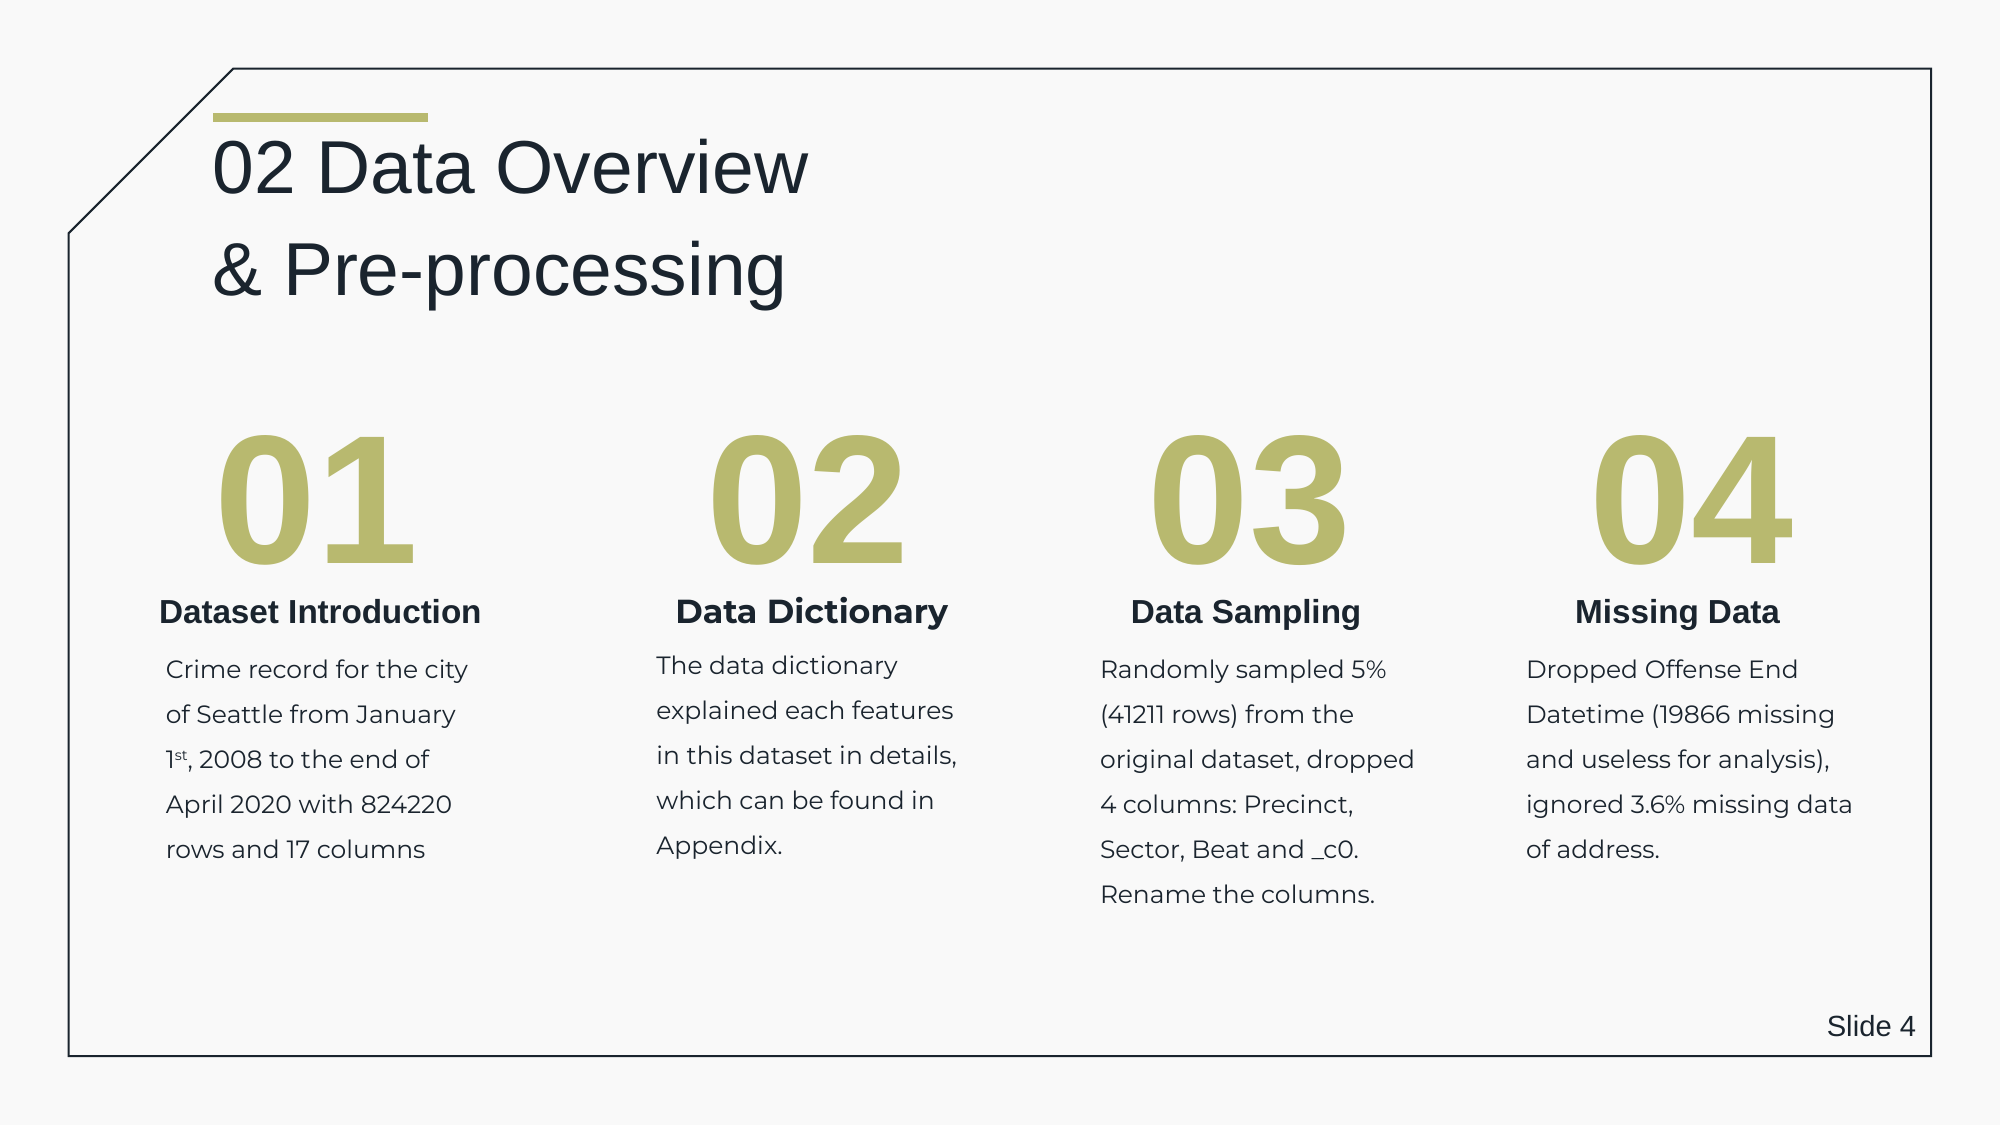

02 Data Overview
& Pre-processing
01
02
03
04
Dataset Introduction
Data Dictionary
Data Sampling
Missing Data
The data dictionary explained each features in this dataset in details, which can be found in Appendix.
Crime record for the city of Seattle from January 1st, 2008 to the end of April 2020 with 824220 rows and 17 columns
Randomly sampled 5% (41211 rows) from the original dataset, dropped 4 columns: Precinct, Sector, Beat and _c0. Rename the columns.
Dropped Offense End Datetime (19866 missing and useless for analysis), ignored 3.6% missing data of address.